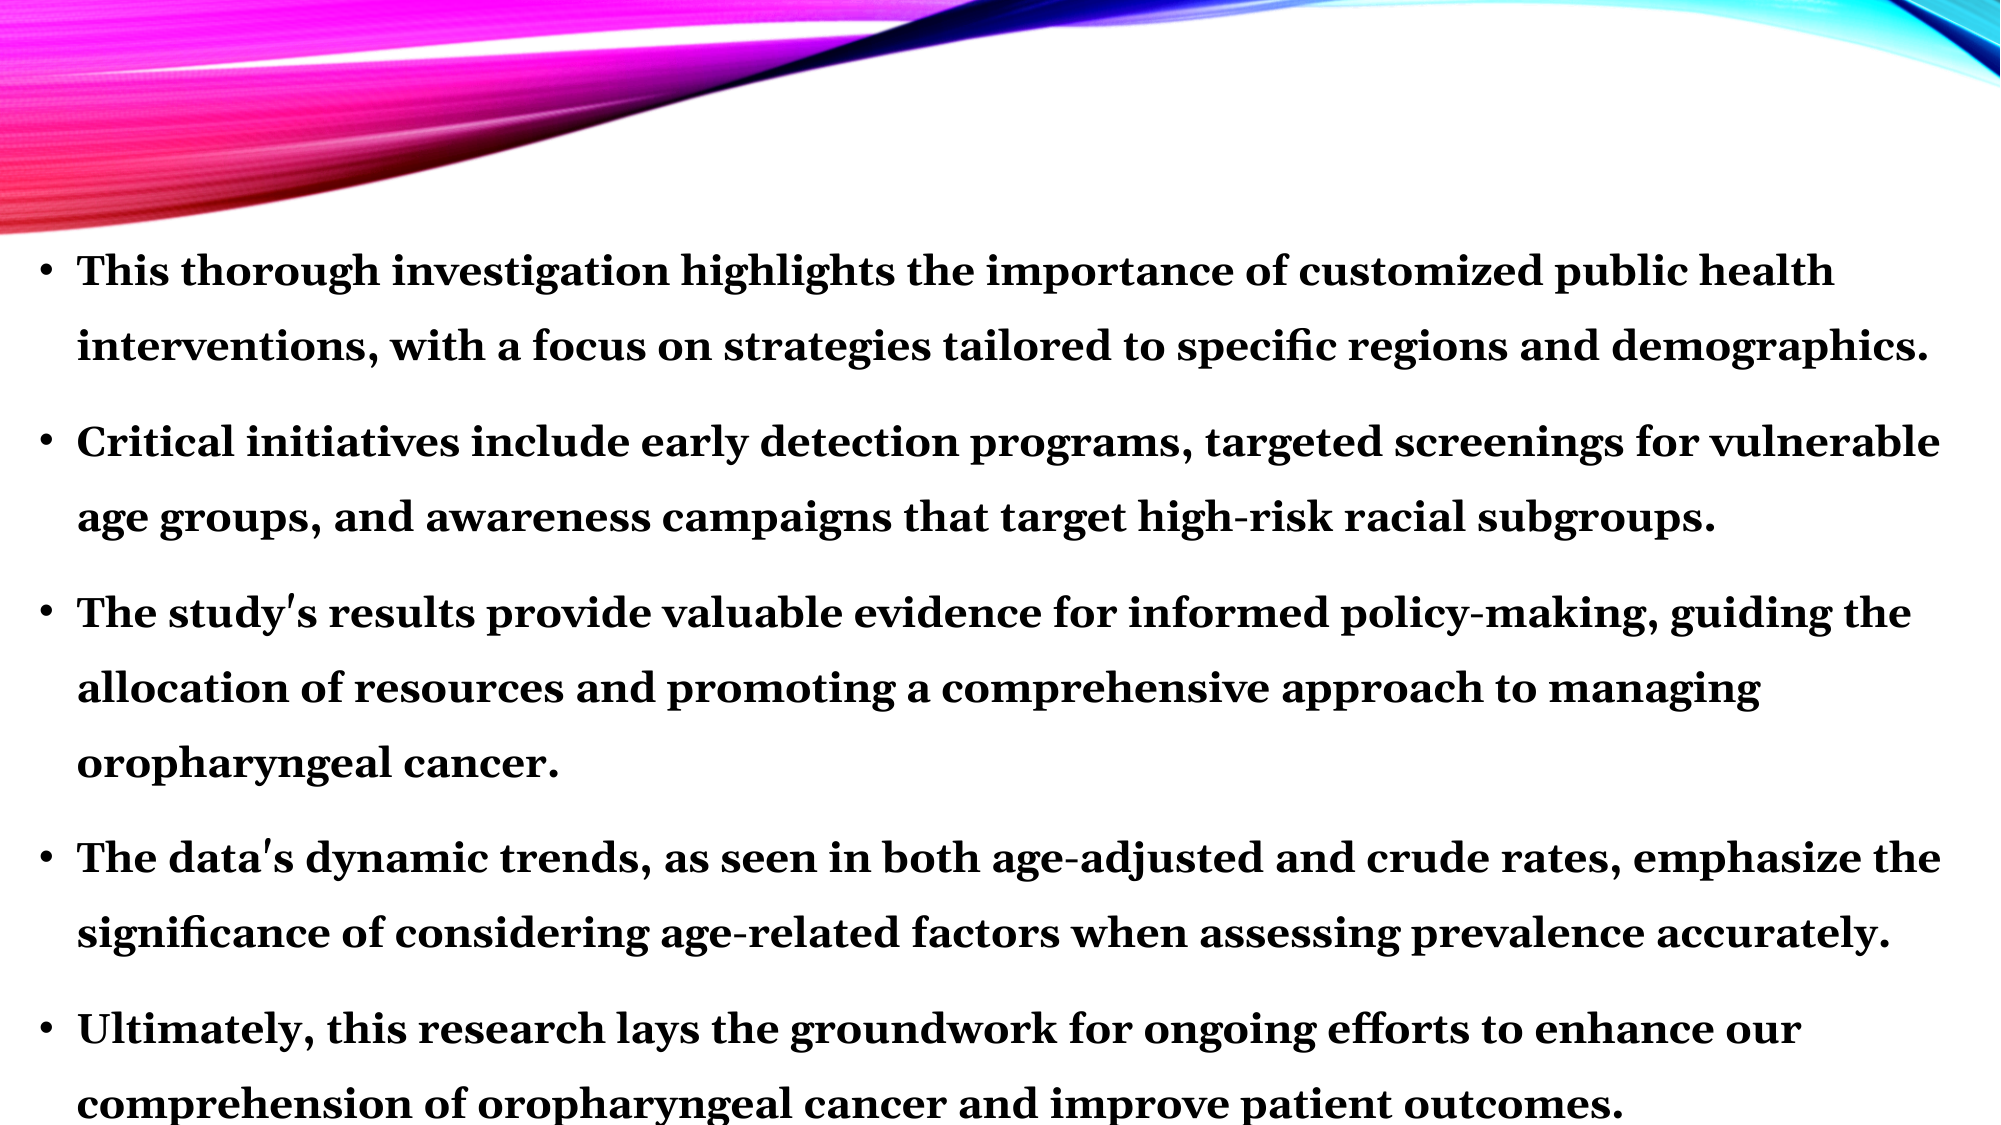

This thorough investigation highlights the importance of customized public health interventions, with a focus on strategies tailored to specific regions and demographics.
Critical initiatives include early detection programs, targeted screenings for vulnerable age groups, and awareness campaigns that target high-risk racial subgroups.
The study's results provide valuable evidence for informed policy-making, guiding the allocation of resources and promoting a comprehensive approach to managing oropharyngeal cancer.
The data's dynamic trends, as seen in both age-adjusted and crude rates, emphasize the significance of considering age-related factors when assessing prevalence accurately.
Ultimately, this research lays the groundwork for ongoing efforts to enhance our comprehension of oropharyngeal cancer and improve patient outcomes.